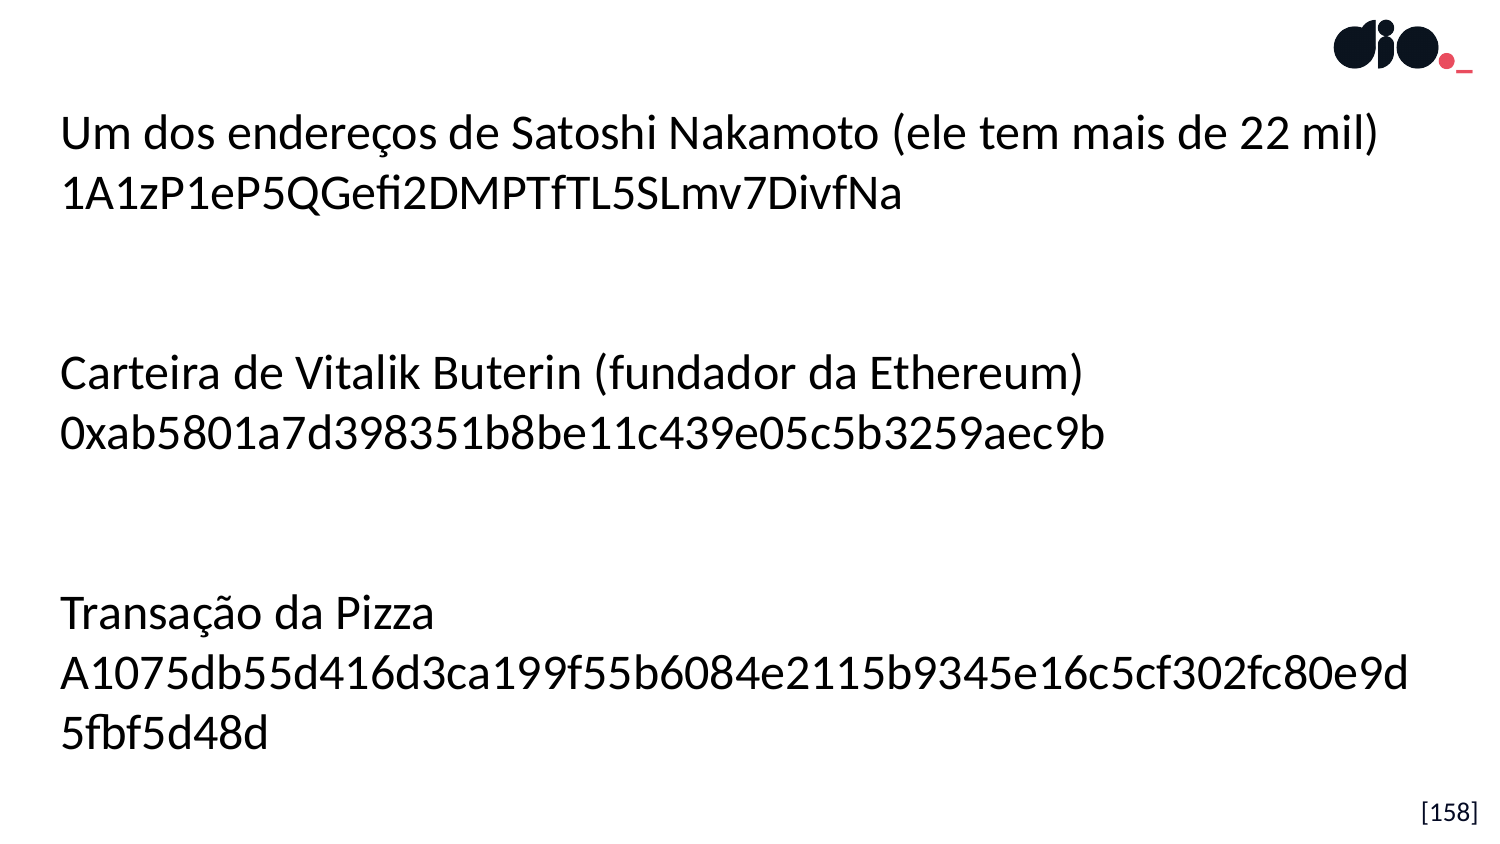

Um dos endereços de Satoshi Nakamoto (ele tem mais de 22 mil)
1A1zP1eP5QGefi2DMPTfTL5SLmv7DivfNa

Carteira de Vitalik Buterin (fundador da Ethereum)
0xab5801a7d398351b8be11c439e05c5b3259aec9b

Transação da Pizza
A1075db55d416d3ca199f55b6084e2115b9345e16c5cf302fc80e9d5fbf5d48d

[158]